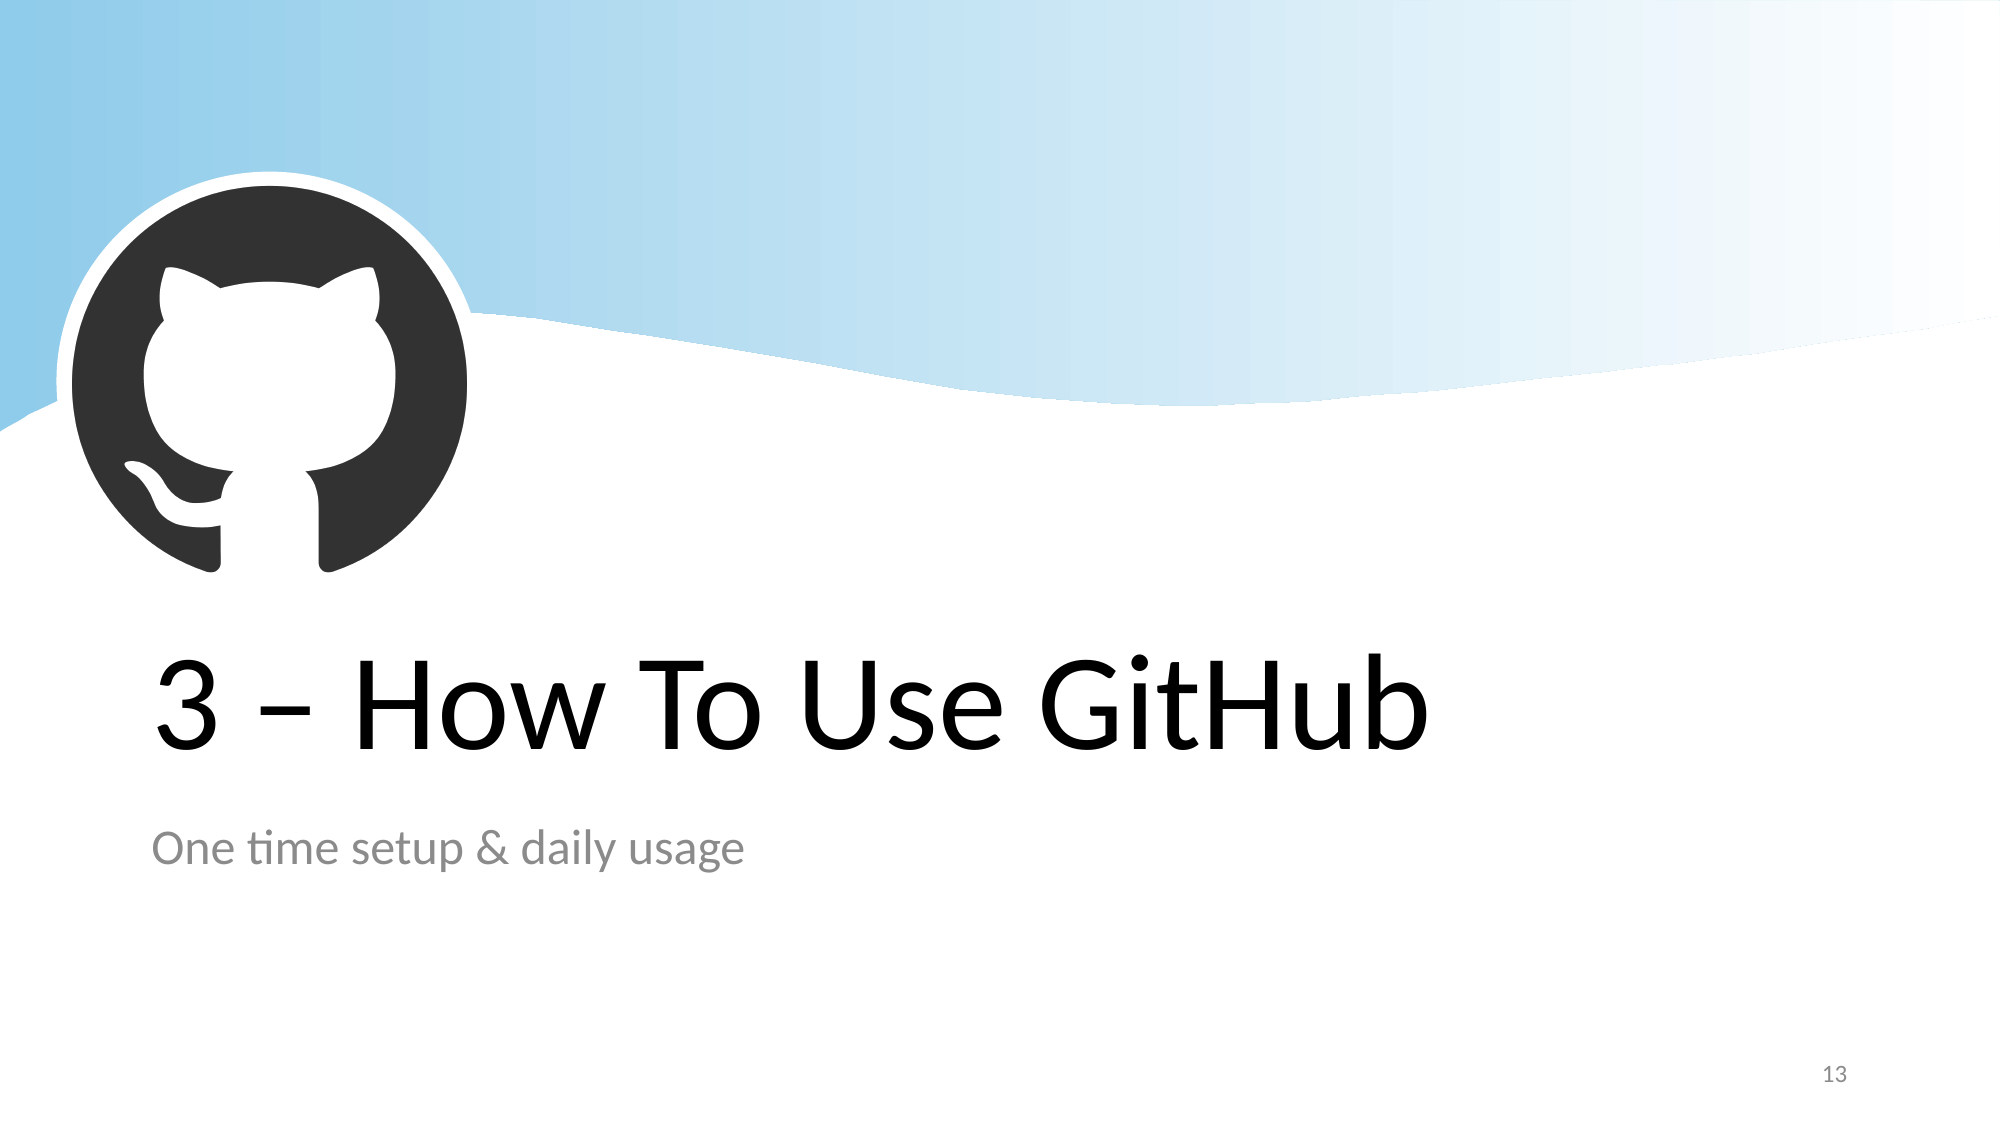

# 3 – How To Use GitHub
One time setup & daily usage
13